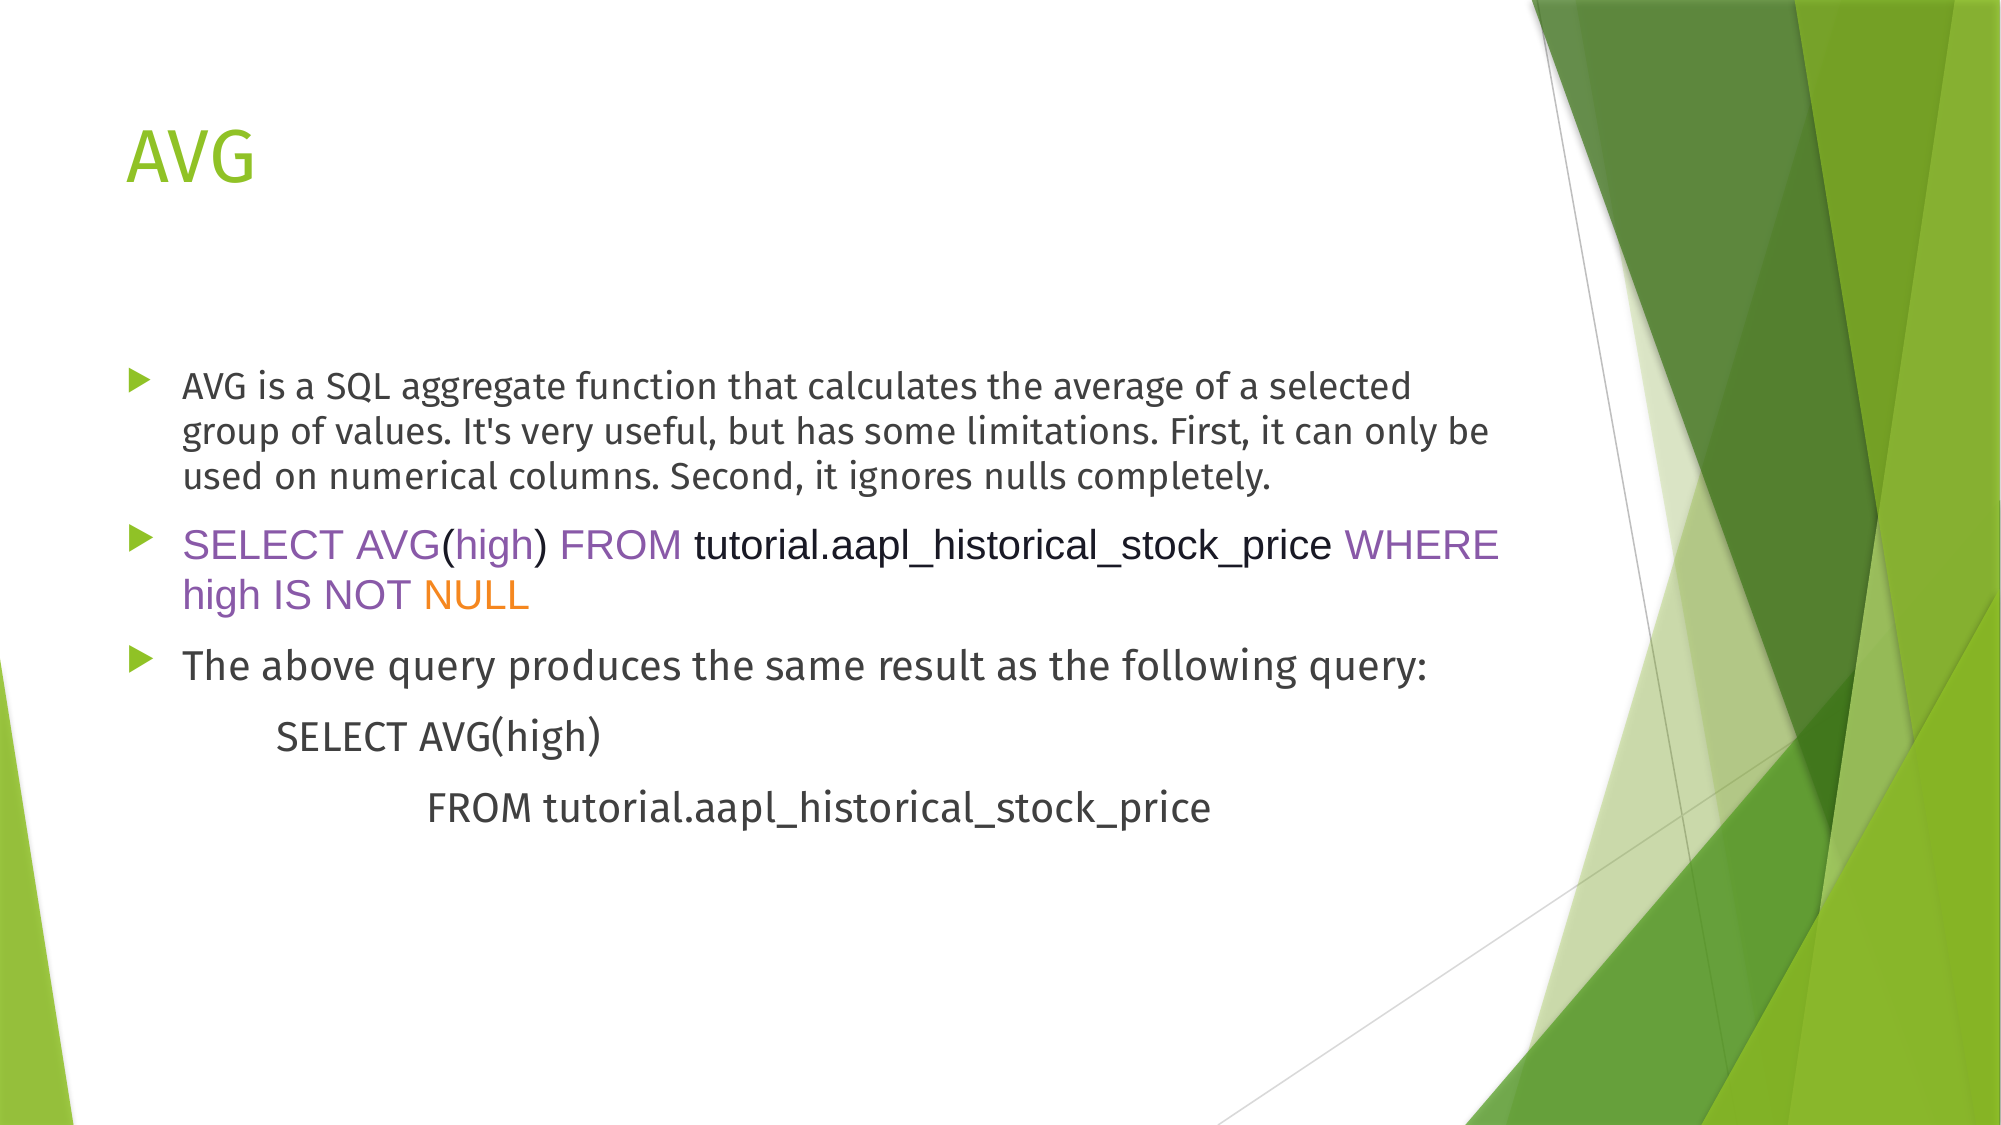

# AVG
AVG is a SQL aggregate function that calculates the average of a selected group of values. It's very useful, but has some limitations. First, it can only be used on numerical columns. Second, it ignores nulls completely.
SELECT AVG(high) FROM tutorial.aapl_historical_stock_price WHERE high IS NOT NULL
The above query produces the same result as the following query:
	SELECT AVG(high)
 		FROM tutorial.aapl_historical_stock_price